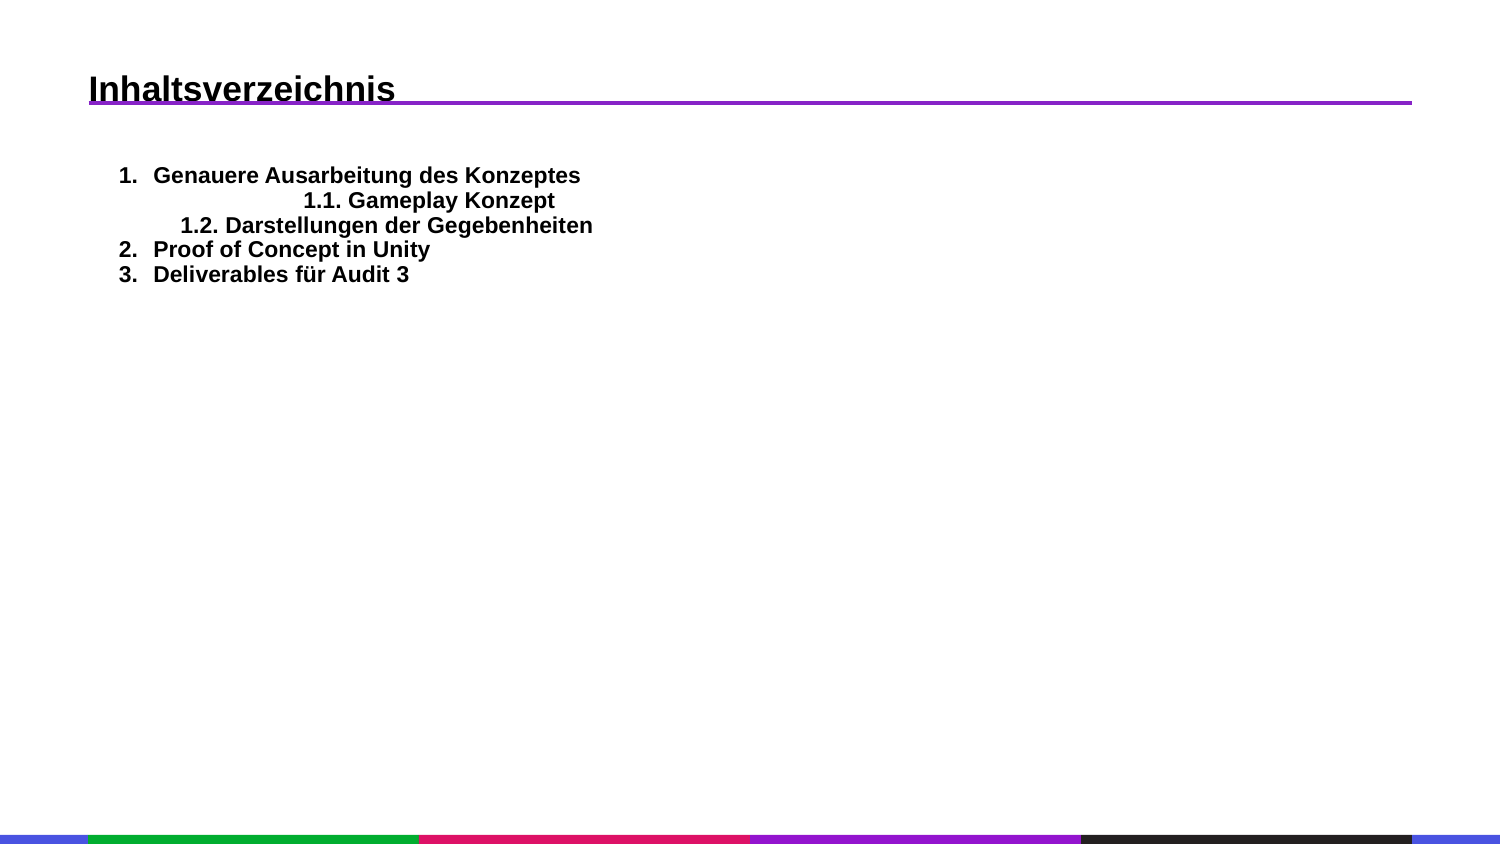

67
Inhaltsverzeichnis
53
21
53
Genauere Ausarbeitung des Konzeptes
	1.1. Gameplay Konzept
1.2. Darstellungen der Gegebenheiten
Proof of Concept in Unity
Deliverables für Audit 3

21
53
21
53
21
53
21
53
21
53
21
53
21
53

133
21
133
21
133
21
133
21
133
21
133